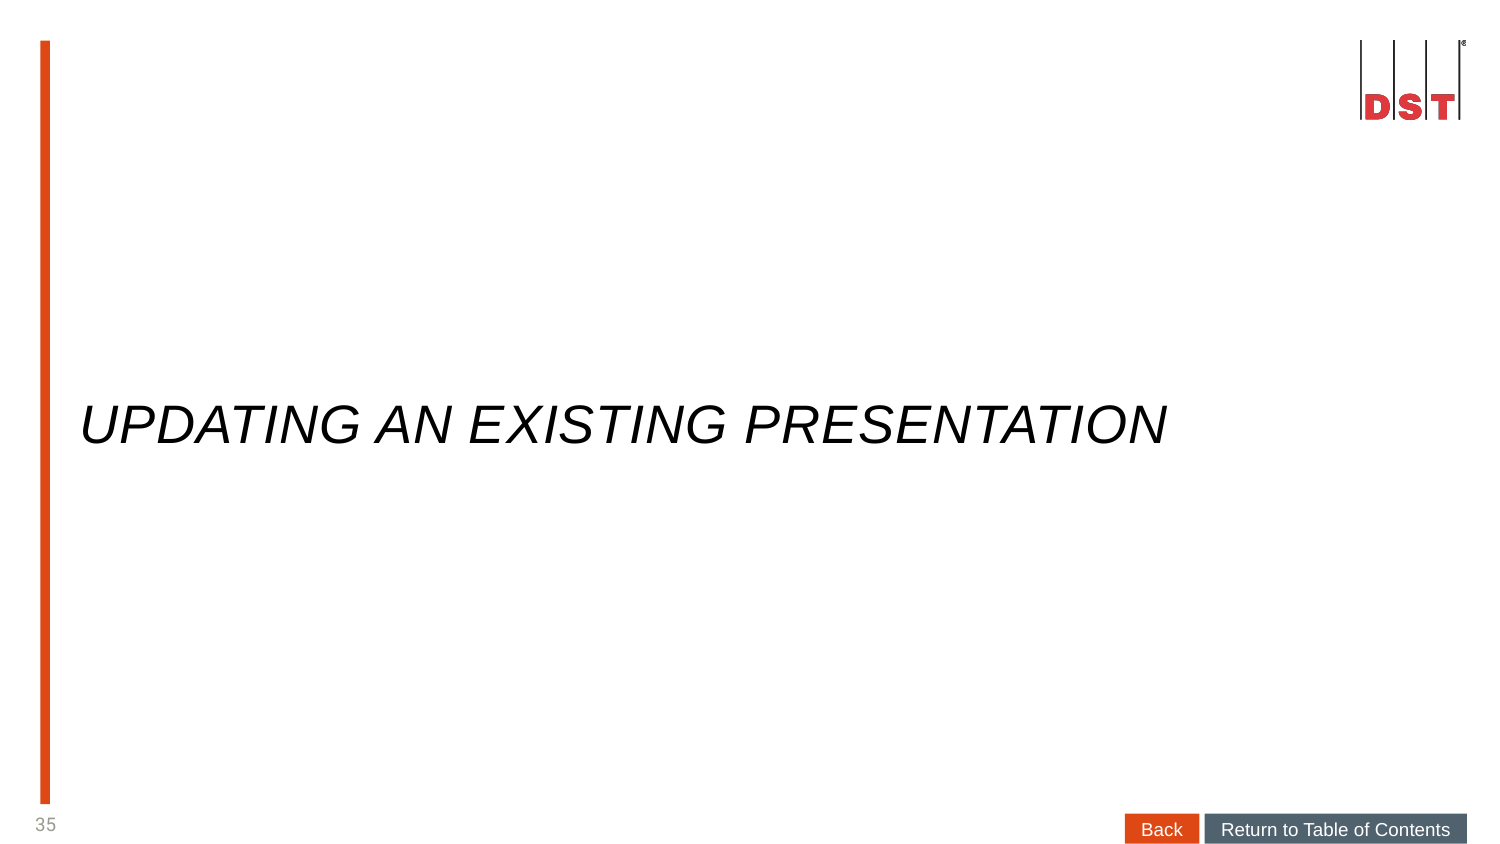

Updating an existing presentation
Back
Return to Table of Contents